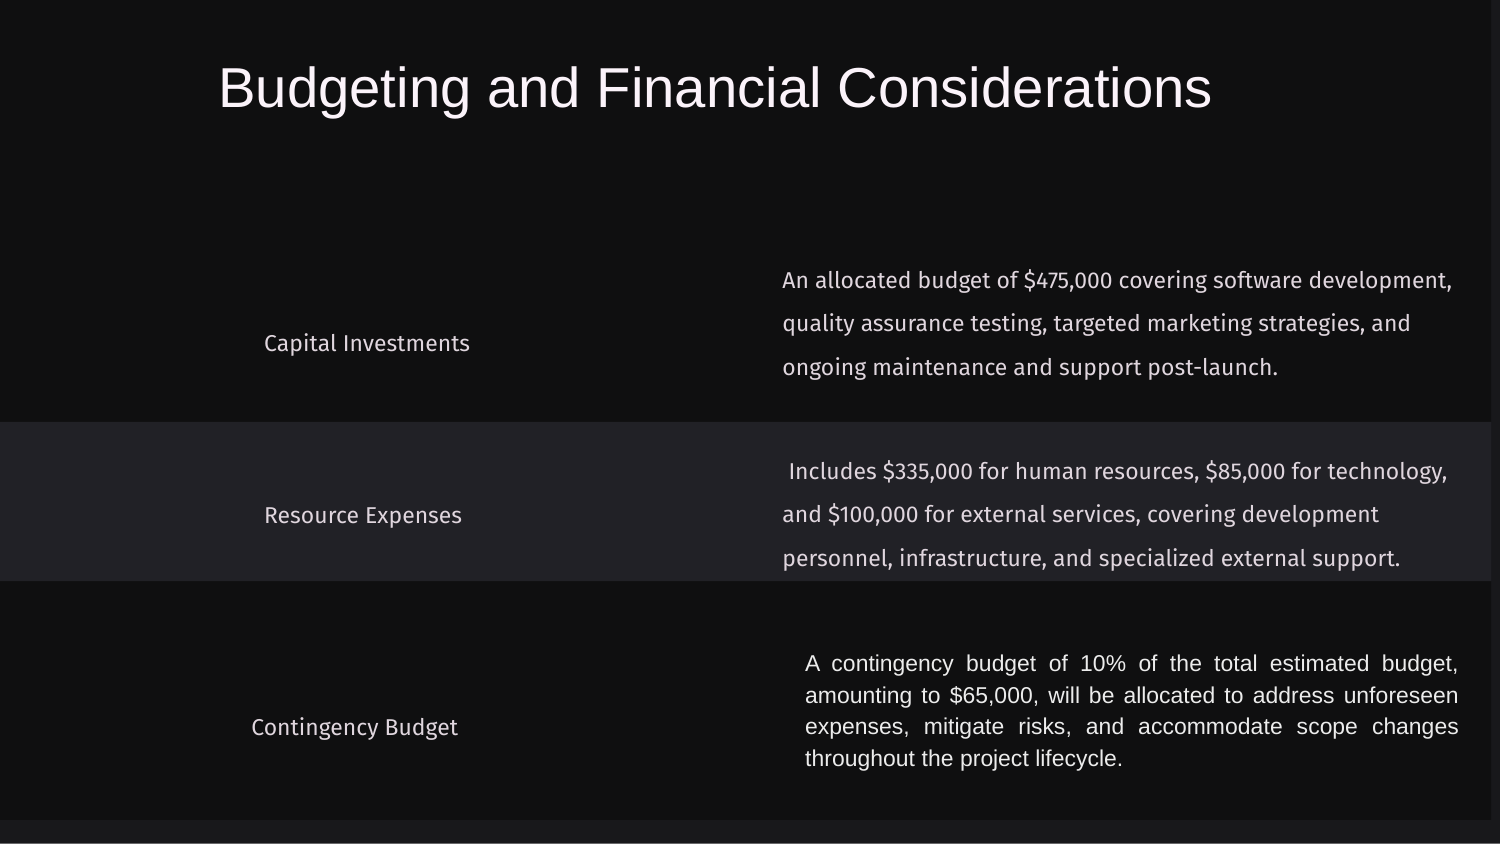

Budgeting and Financial Considerations
An allocated budget of $475,000 covering software development, quality assurance testing, targeted marketing strategies, and ongoing maintenance and support post-launch.
Capital Investments

 Includes $335,000 for human resources, $85,000 for technology, and $100,000 for external services, covering development personnel, infrastructure, and specialized external support.
Resource Expenses

A contingency budget of 10% of the total estimated budget, amounting to $65,000, will be allocated to address unforeseen expenses, mitigate risks, and accommodate scope changes throughout the project lifecycle.
Contingency Budget